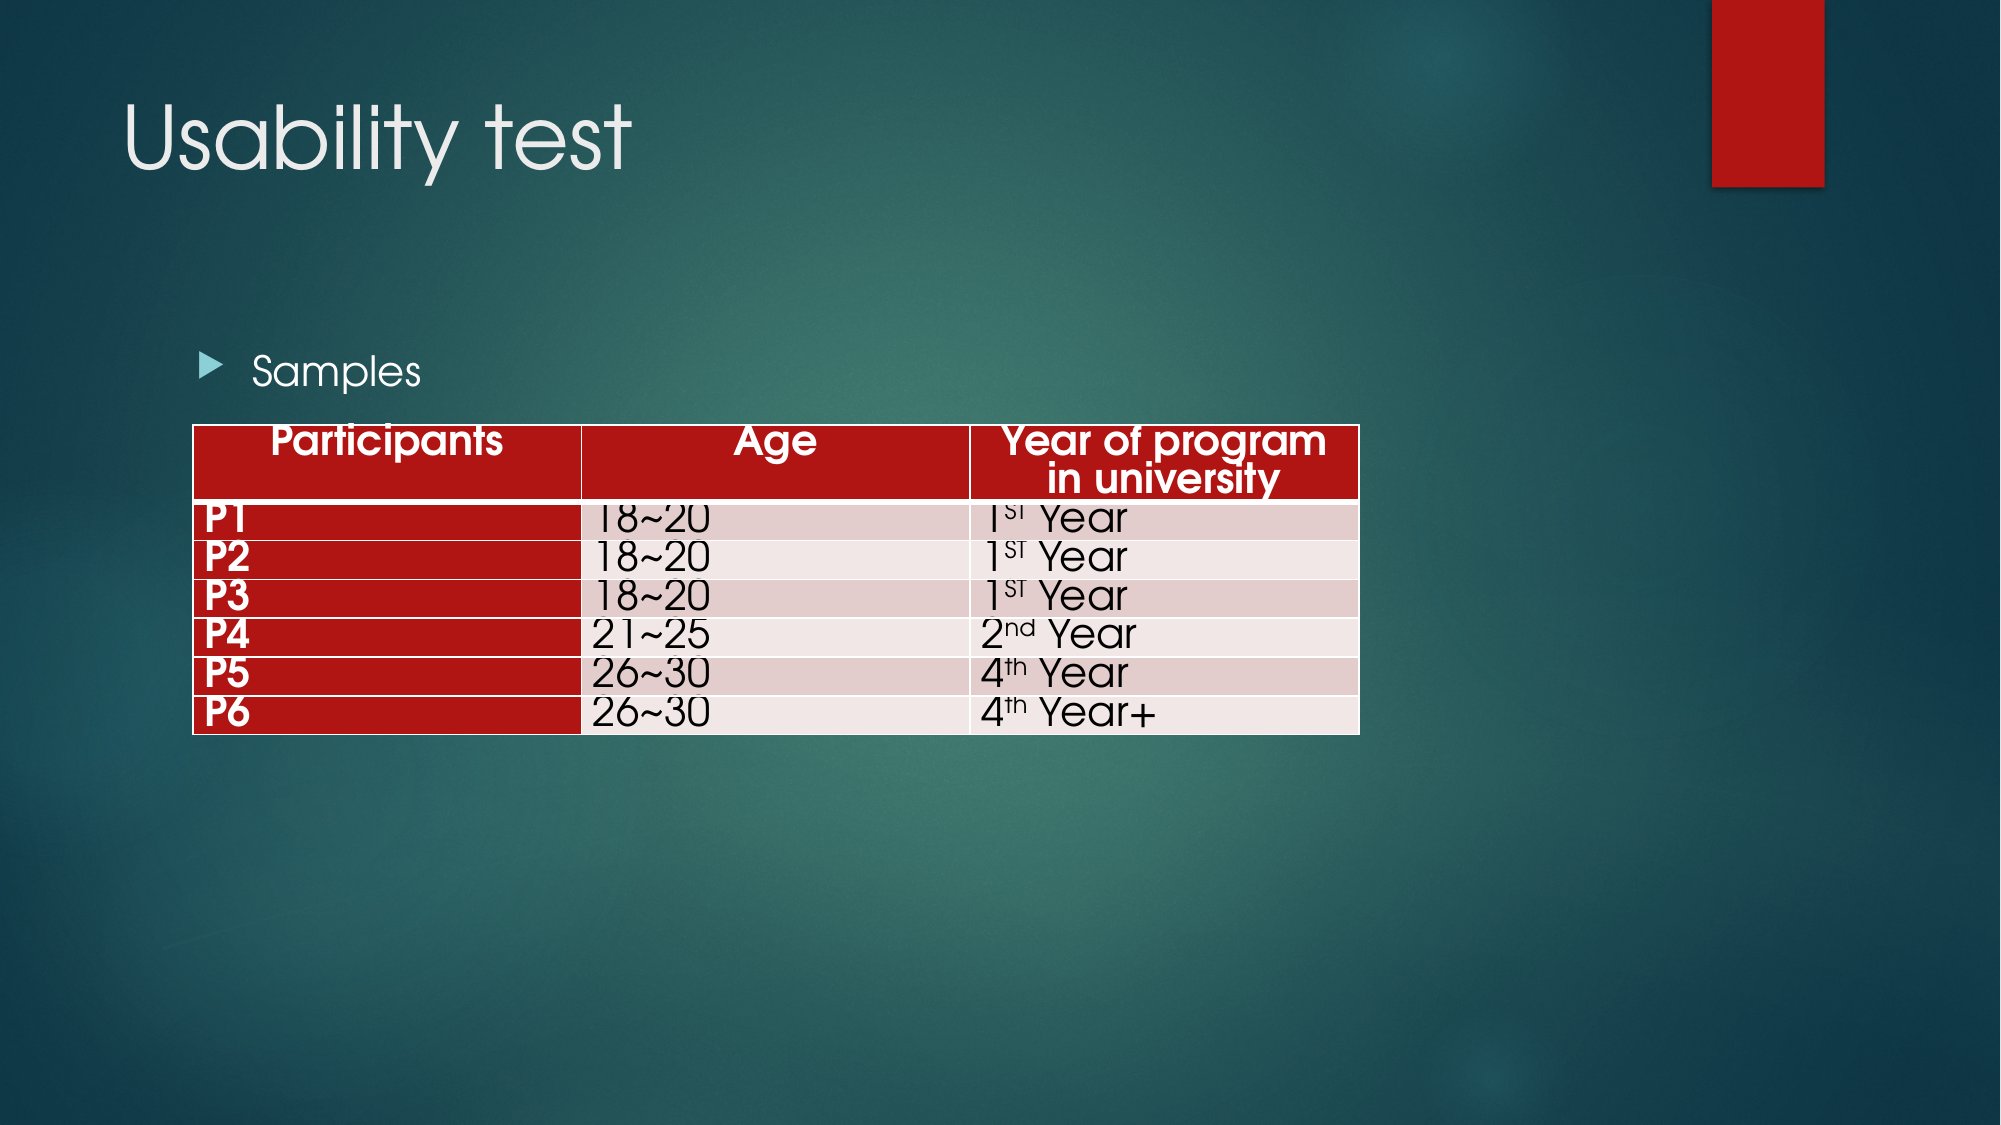

# Usability test
Samples

| Participants | Age | Year of program in university |
| --- | --- | --- |
| P1 | 18~20 | 1ST Year |
| P2 | 18~20 | 1ST Year |
| P3 | 18~20 | 1ST Year |
| P4 | 21~25 | 2nd Year |
| P5 | 26~30 | 4th Year |
| P6 | 26~30 | 4th Year+ |